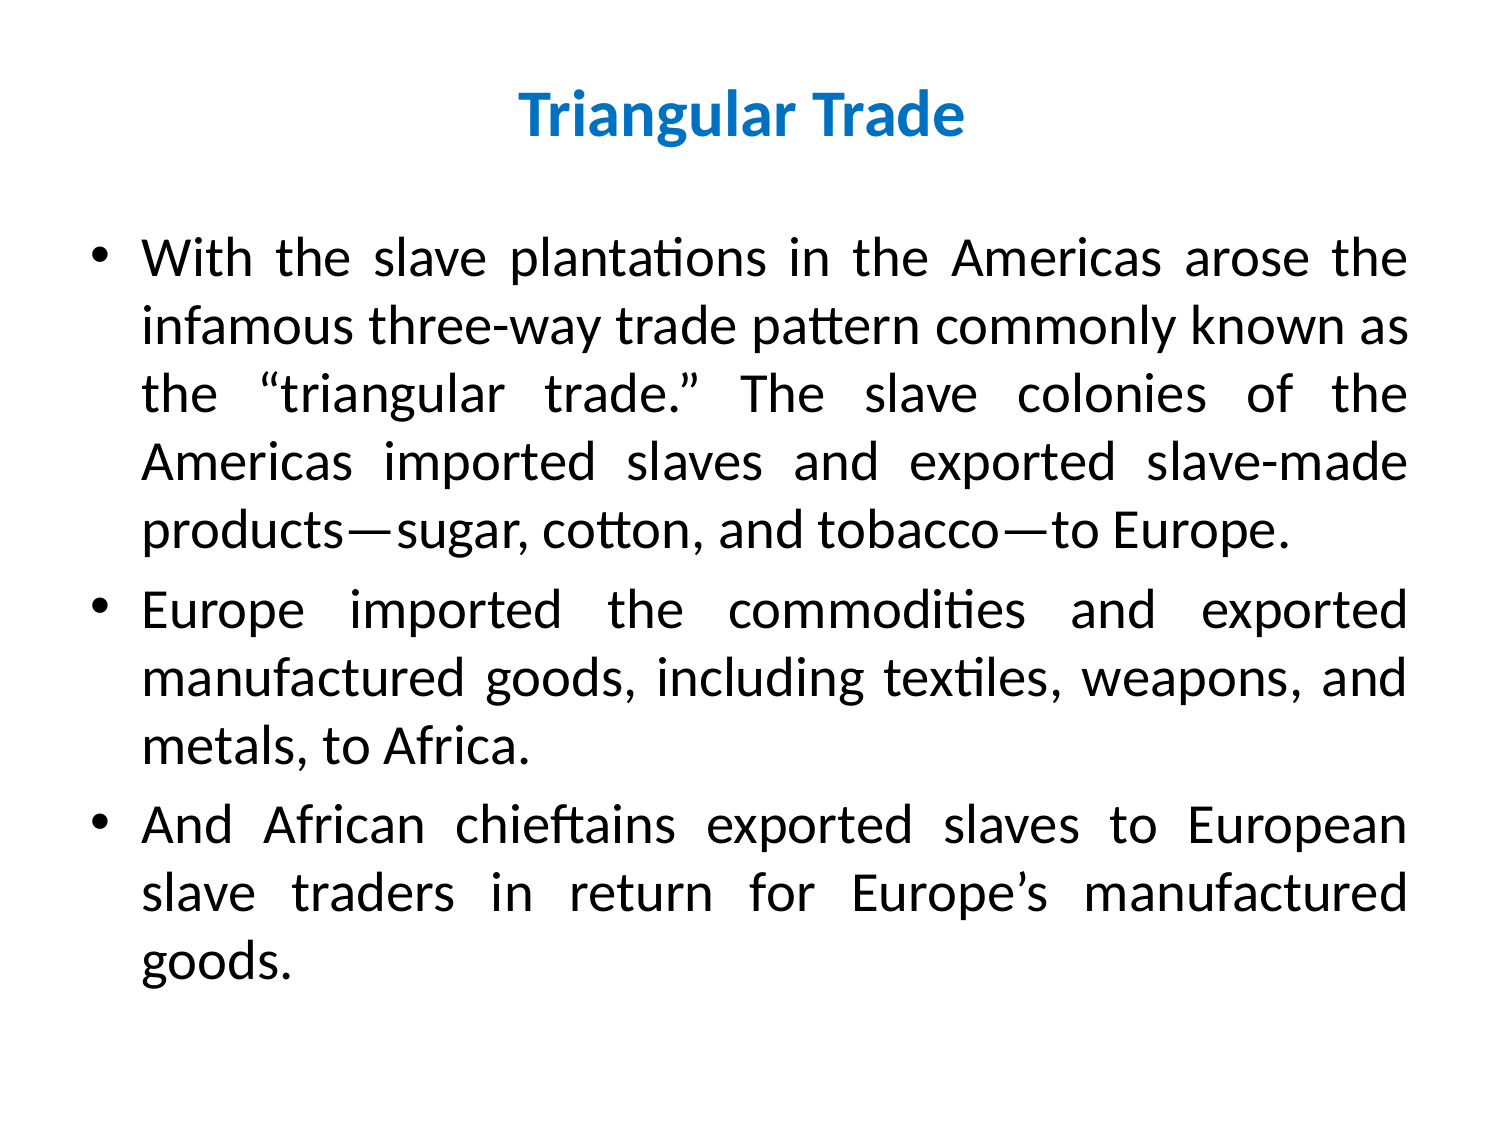

# Triangular Trade
With the slave plantations in the Americas arose the infamous three-way trade pattern commonly known as the “triangular trade.” The slave colonies of the Americas imported slaves and exported slave-made products—sugar, cotton, and tobacco—to Europe.
Europe imported the commodities and exported manufactured goods, including textiles, weapons, and metals, to Africa.
And African chieftains exported slaves to European slave traders in return for Europe’s manufactured goods.